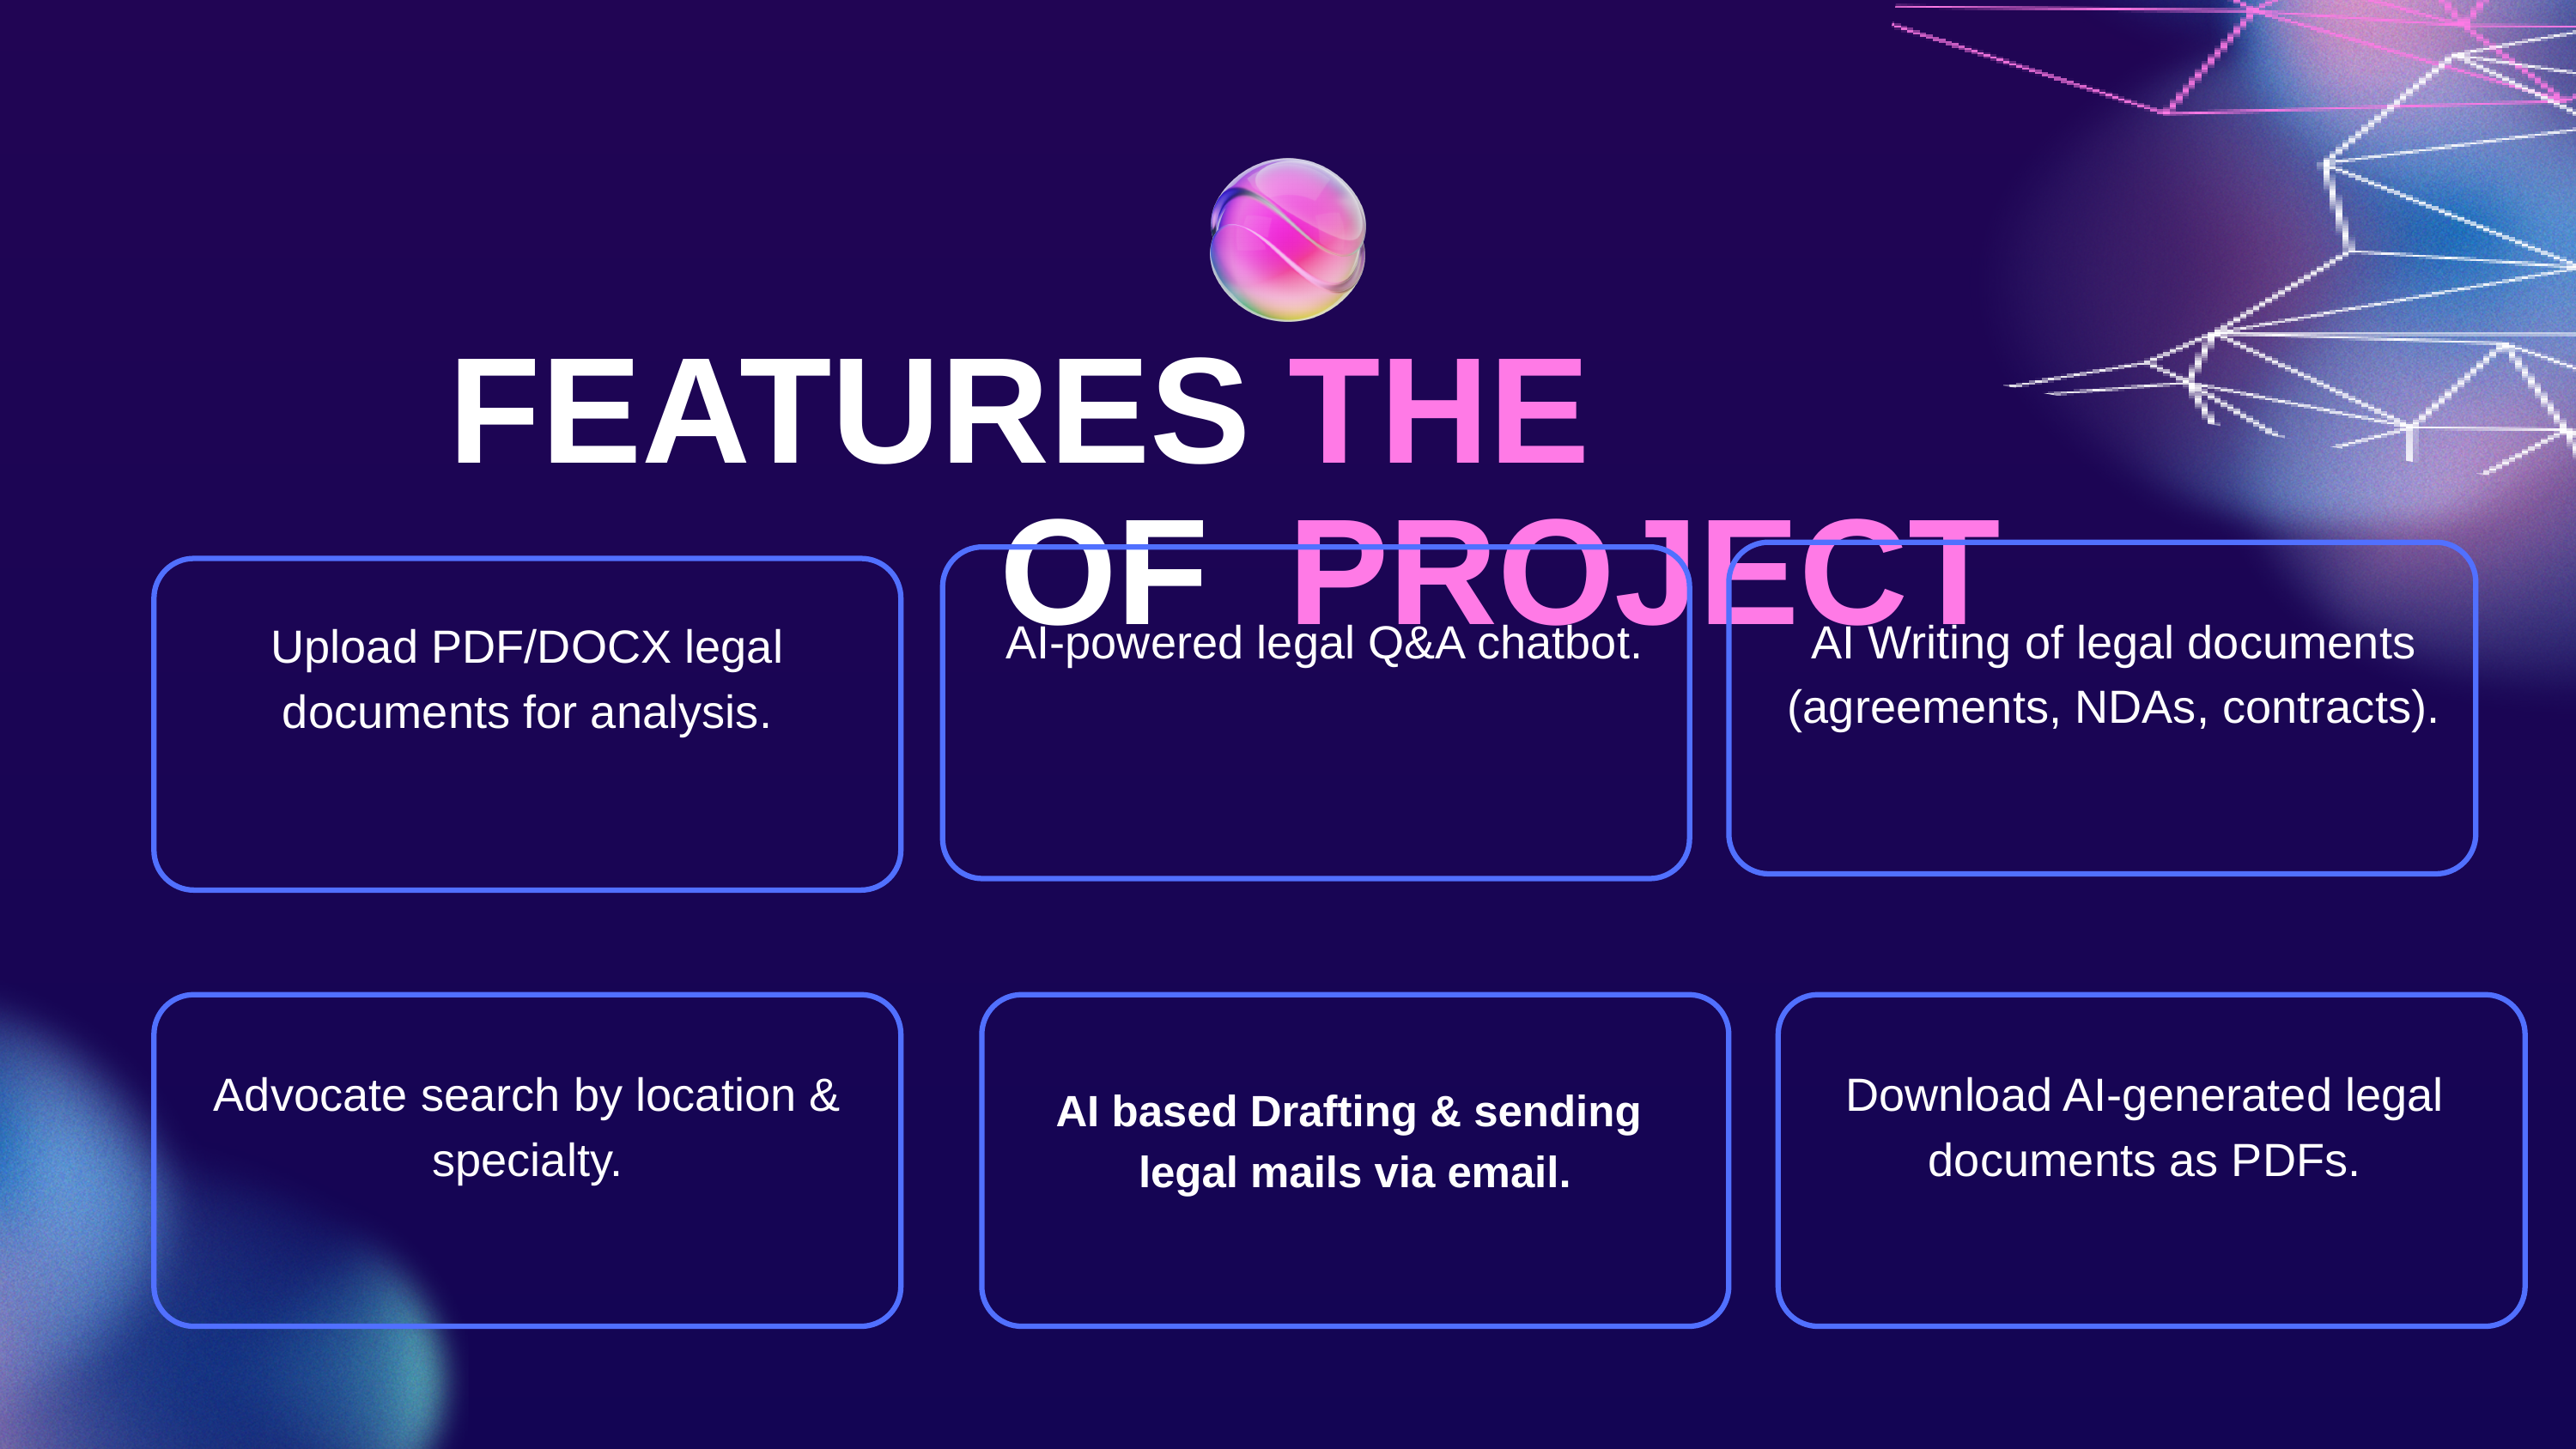

FEATURES OF
THE PROJECT

AI-powered legal Q&A chatbot.
AI Writing of legal documents (agreements, NDAs, contracts).
Upload PDF/DOCX legal documents for analysis.

AI based Drafting & sending
legal mails via email.

Advocate search by location & specialty.
Download AI-generated legal documents as PDFs.